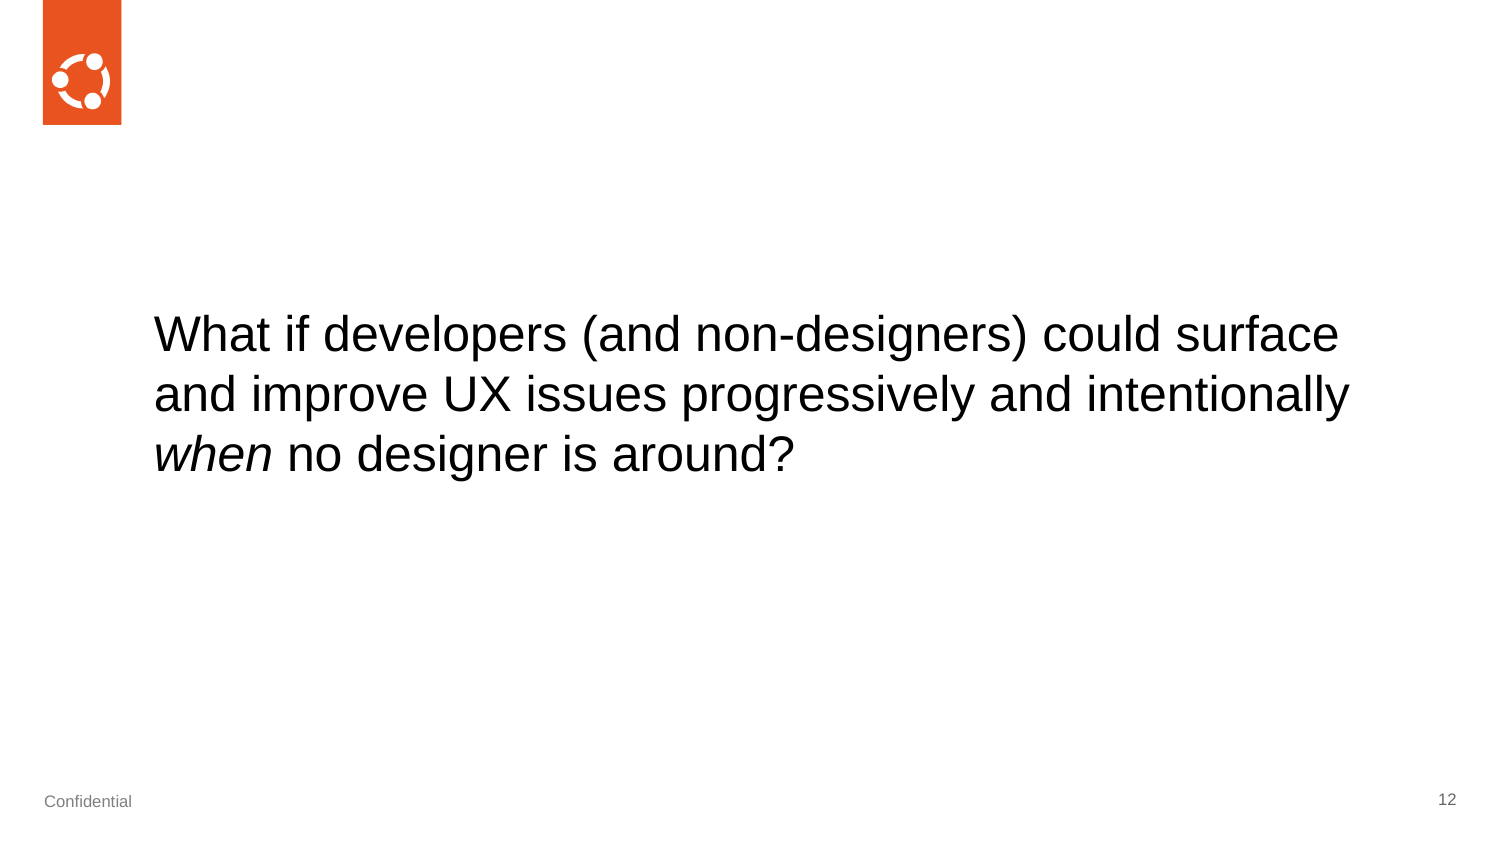

What if developers (and non-designers) could surface and improve UX issues progressively and intentionally when no designer is around?

12
Confidential